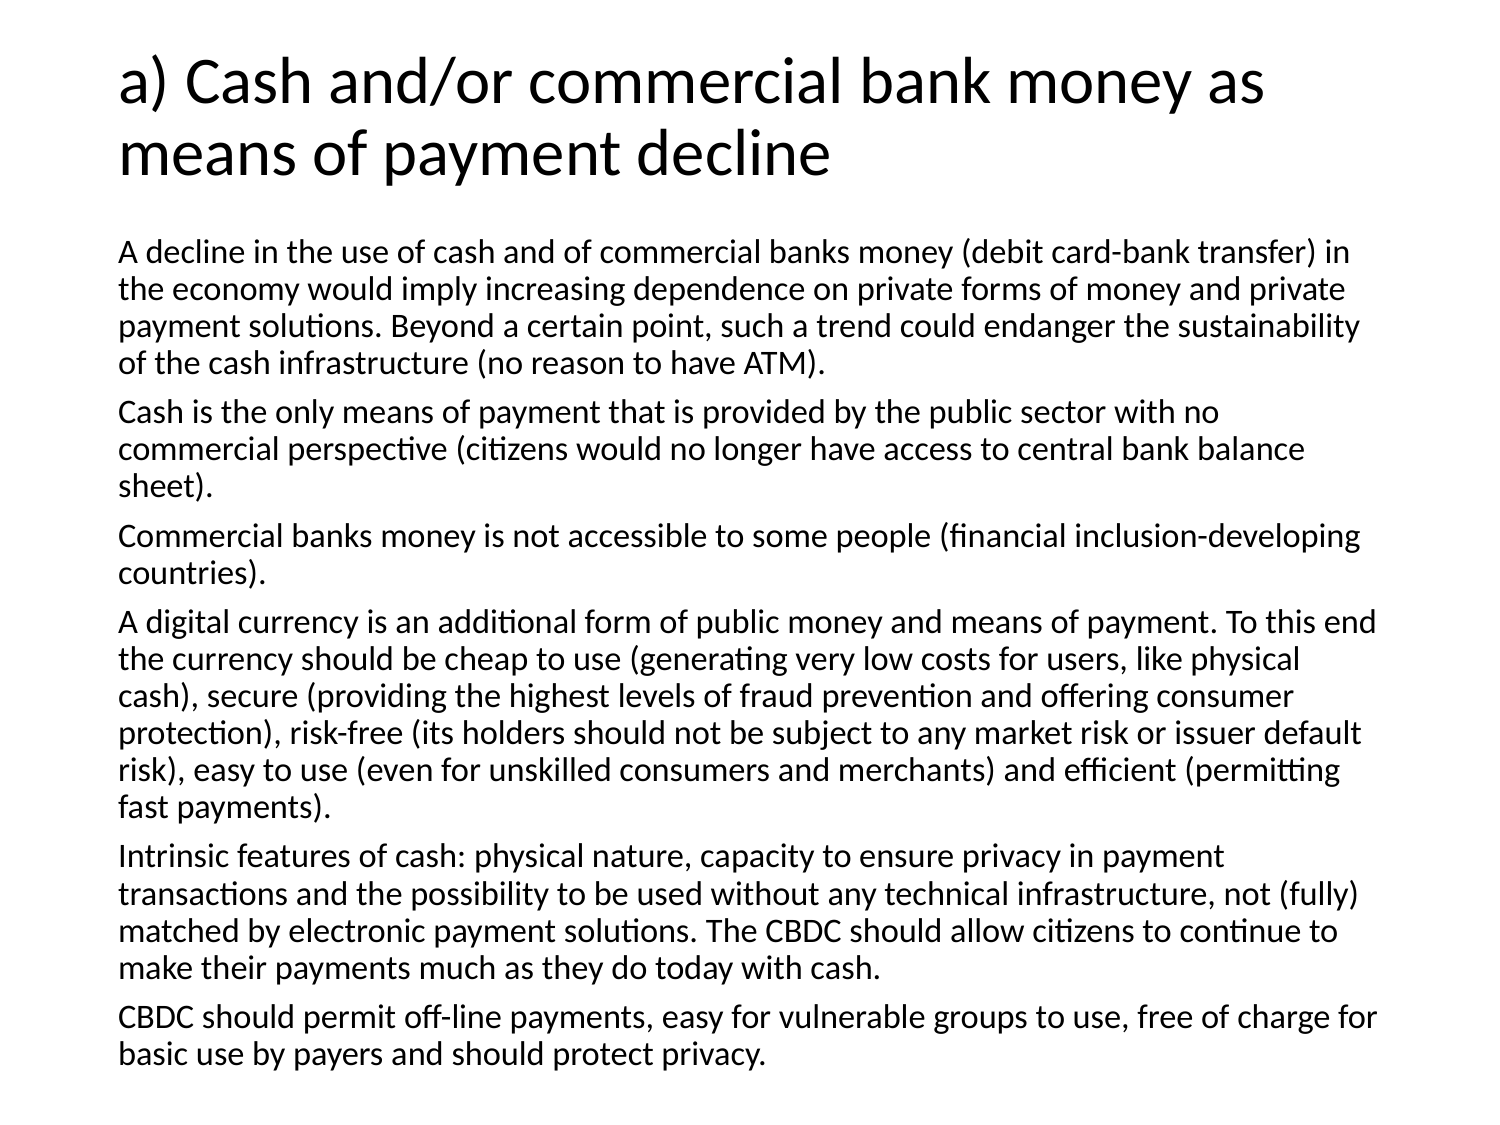

# a) Cash and/or commercial bank money as means of payment decline
A decline in the use of cash and of commercial banks money (debit card-bank transfer) in the economy would imply increasing dependence on private forms of money and private payment solutions. Beyond a certain point, such a trend could endanger the sustainability of the cash infrastructure (no reason to have ATM).
Cash is the only means of payment that is provided by the public sector with no commercial perspective (citizens would no longer have access to central bank balance sheet).
Commercial banks money is not accessible to some people (financial inclusion-developing countries).
A digital currency is an additional form of public money and means of payment. To this end the currency should be cheap to use (generating very low costs for users, like physical cash), secure (providing the highest levels of fraud prevention and offering consumer protection), risk-free (its holders should not be subject to any market risk or issuer default risk), easy to use (even for unskilled consumers and merchants) and efficient (permitting fast payments).
Intrinsic features of cash: physical nature, capacity to ensure privacy in payment transactions and the possibility to be used without any technical infrastructure, not (fully) matched by electronic payment solutions. The CBDC should allow citizens to continue to make their payments much as they do today with cash.
CBDC should permit off-line payments, easy for vulnerable groups to use, free of charge for basic use by payers and should protect privacy.